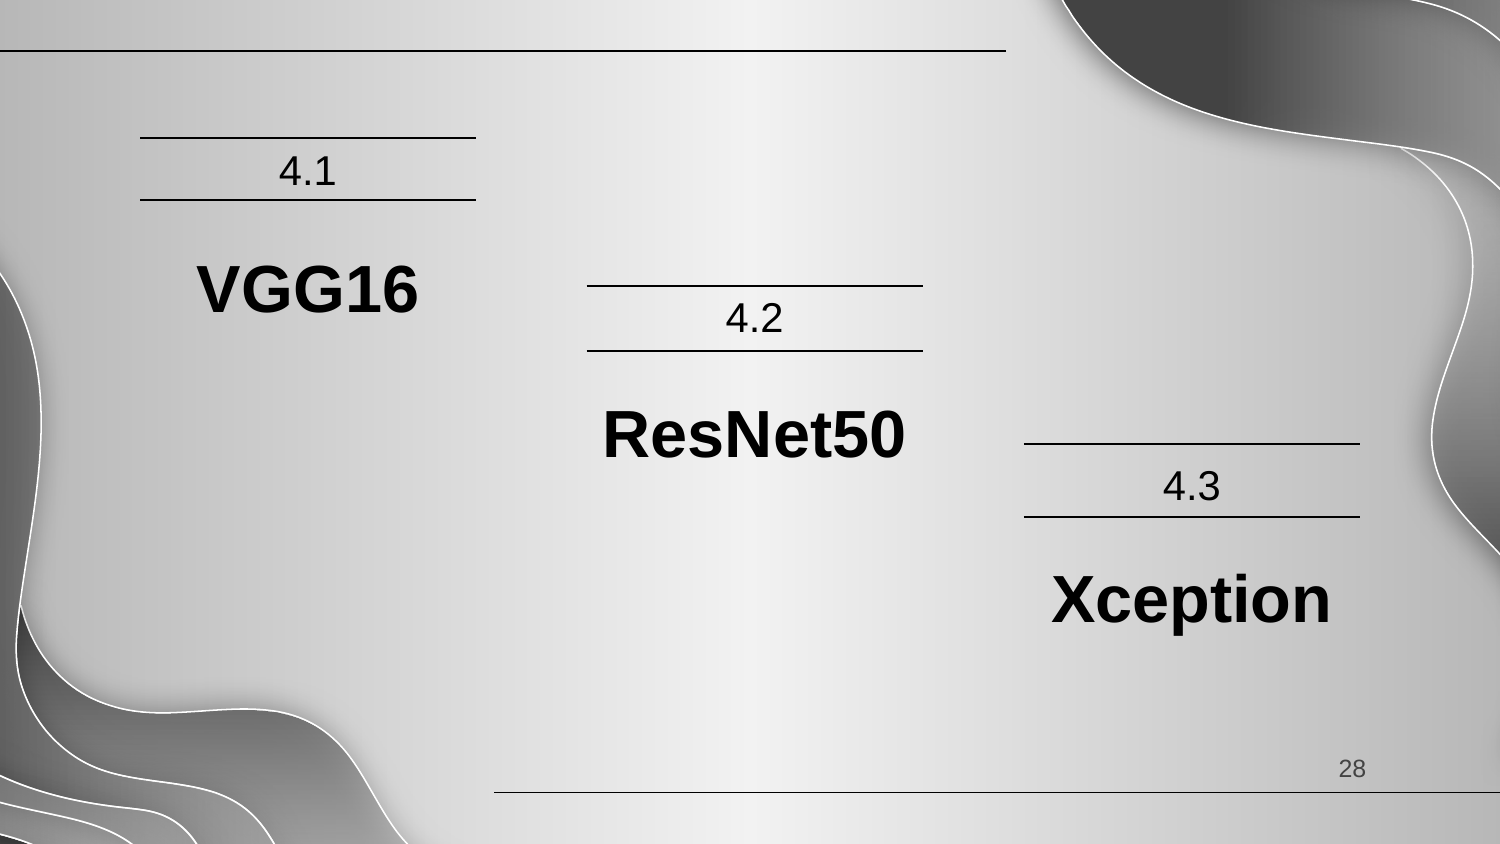

4.1
VGG16

4.2
ResNet50
4.3
Xception
28